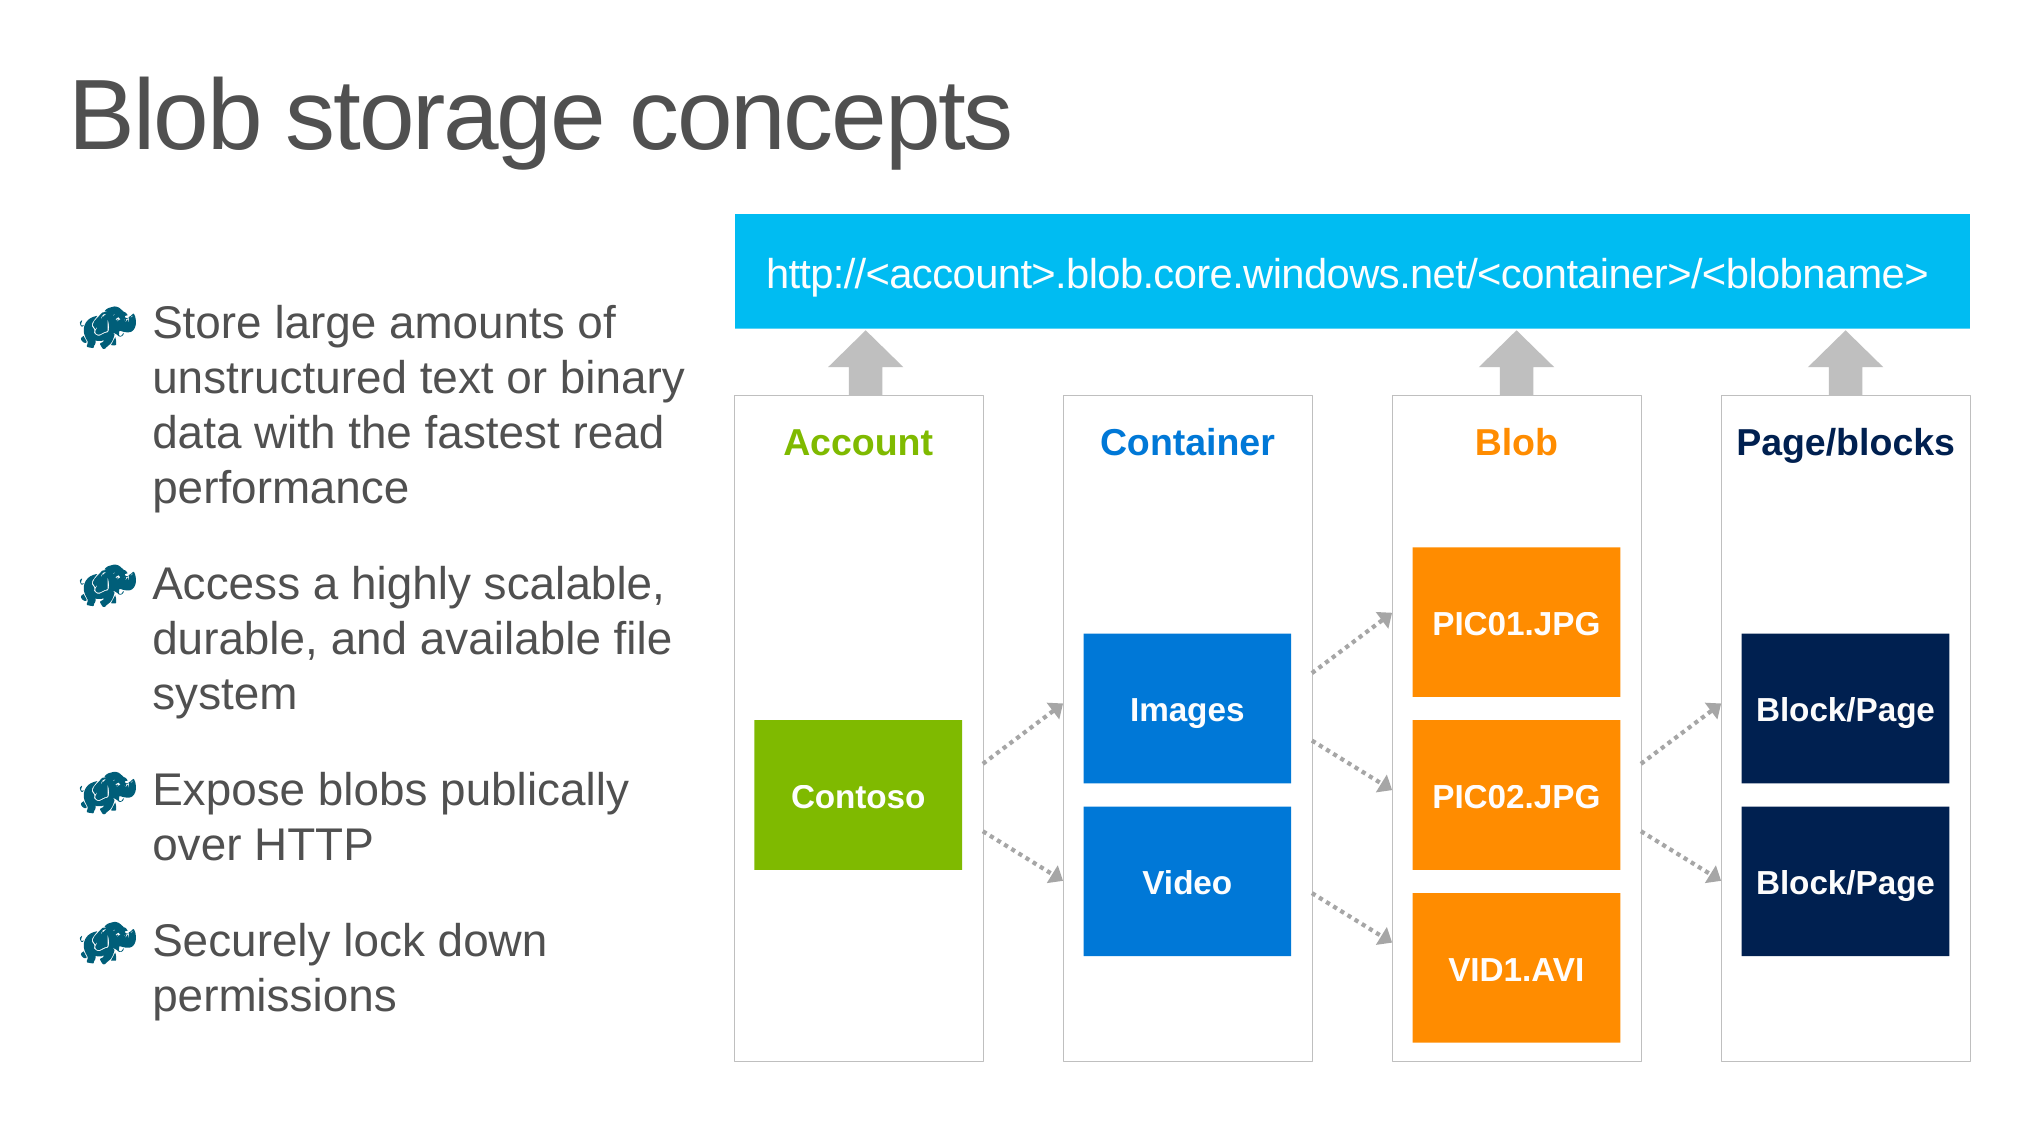

# Blob storage concepts
http://<account>.blob.core.windows.net/<container>/<blobname>
Store large amounts of unstructured text or binary data with the fastest read performance

Account
Contoso
Container
Images
Video
Blob
PIC01.JPG
PIC02.JPG
VID1.AVI
Page/blocks
Block/Page
Block/Page
Access a highly scalable, durable, and available file system

Expose blobs publically over HTTP

Securely lock down permissions